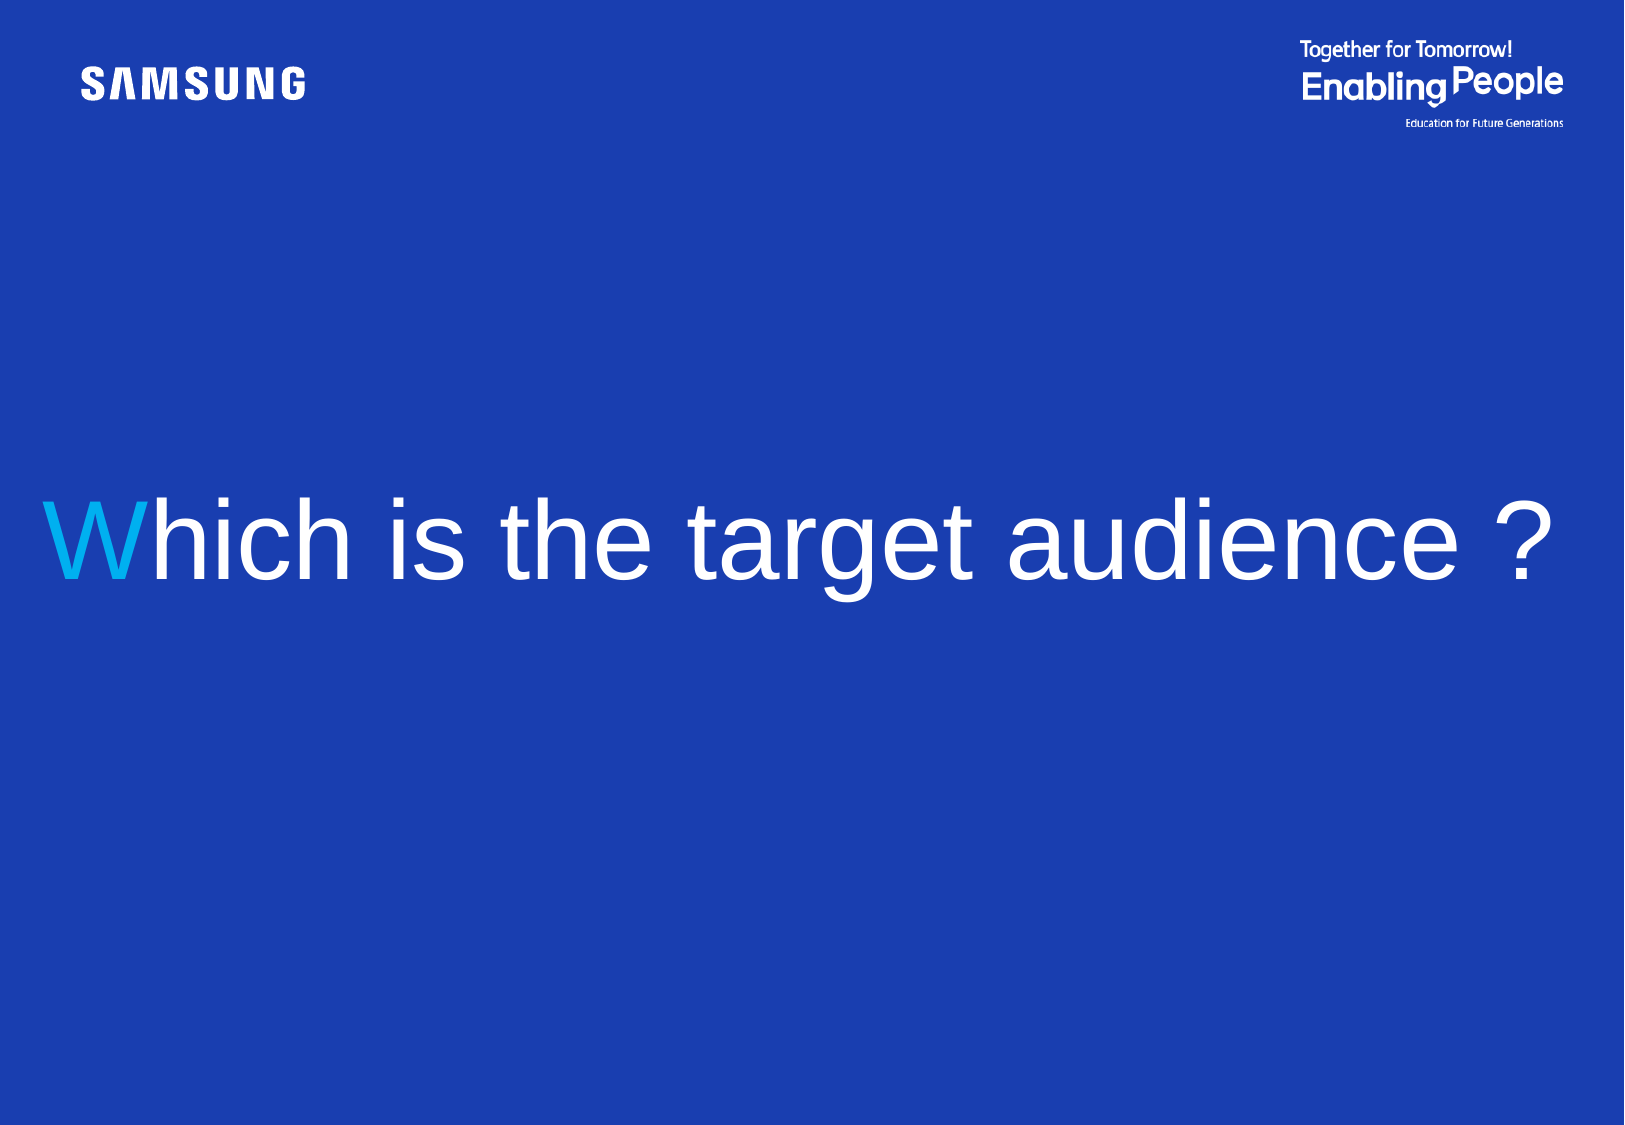

# Which is the target audience ?